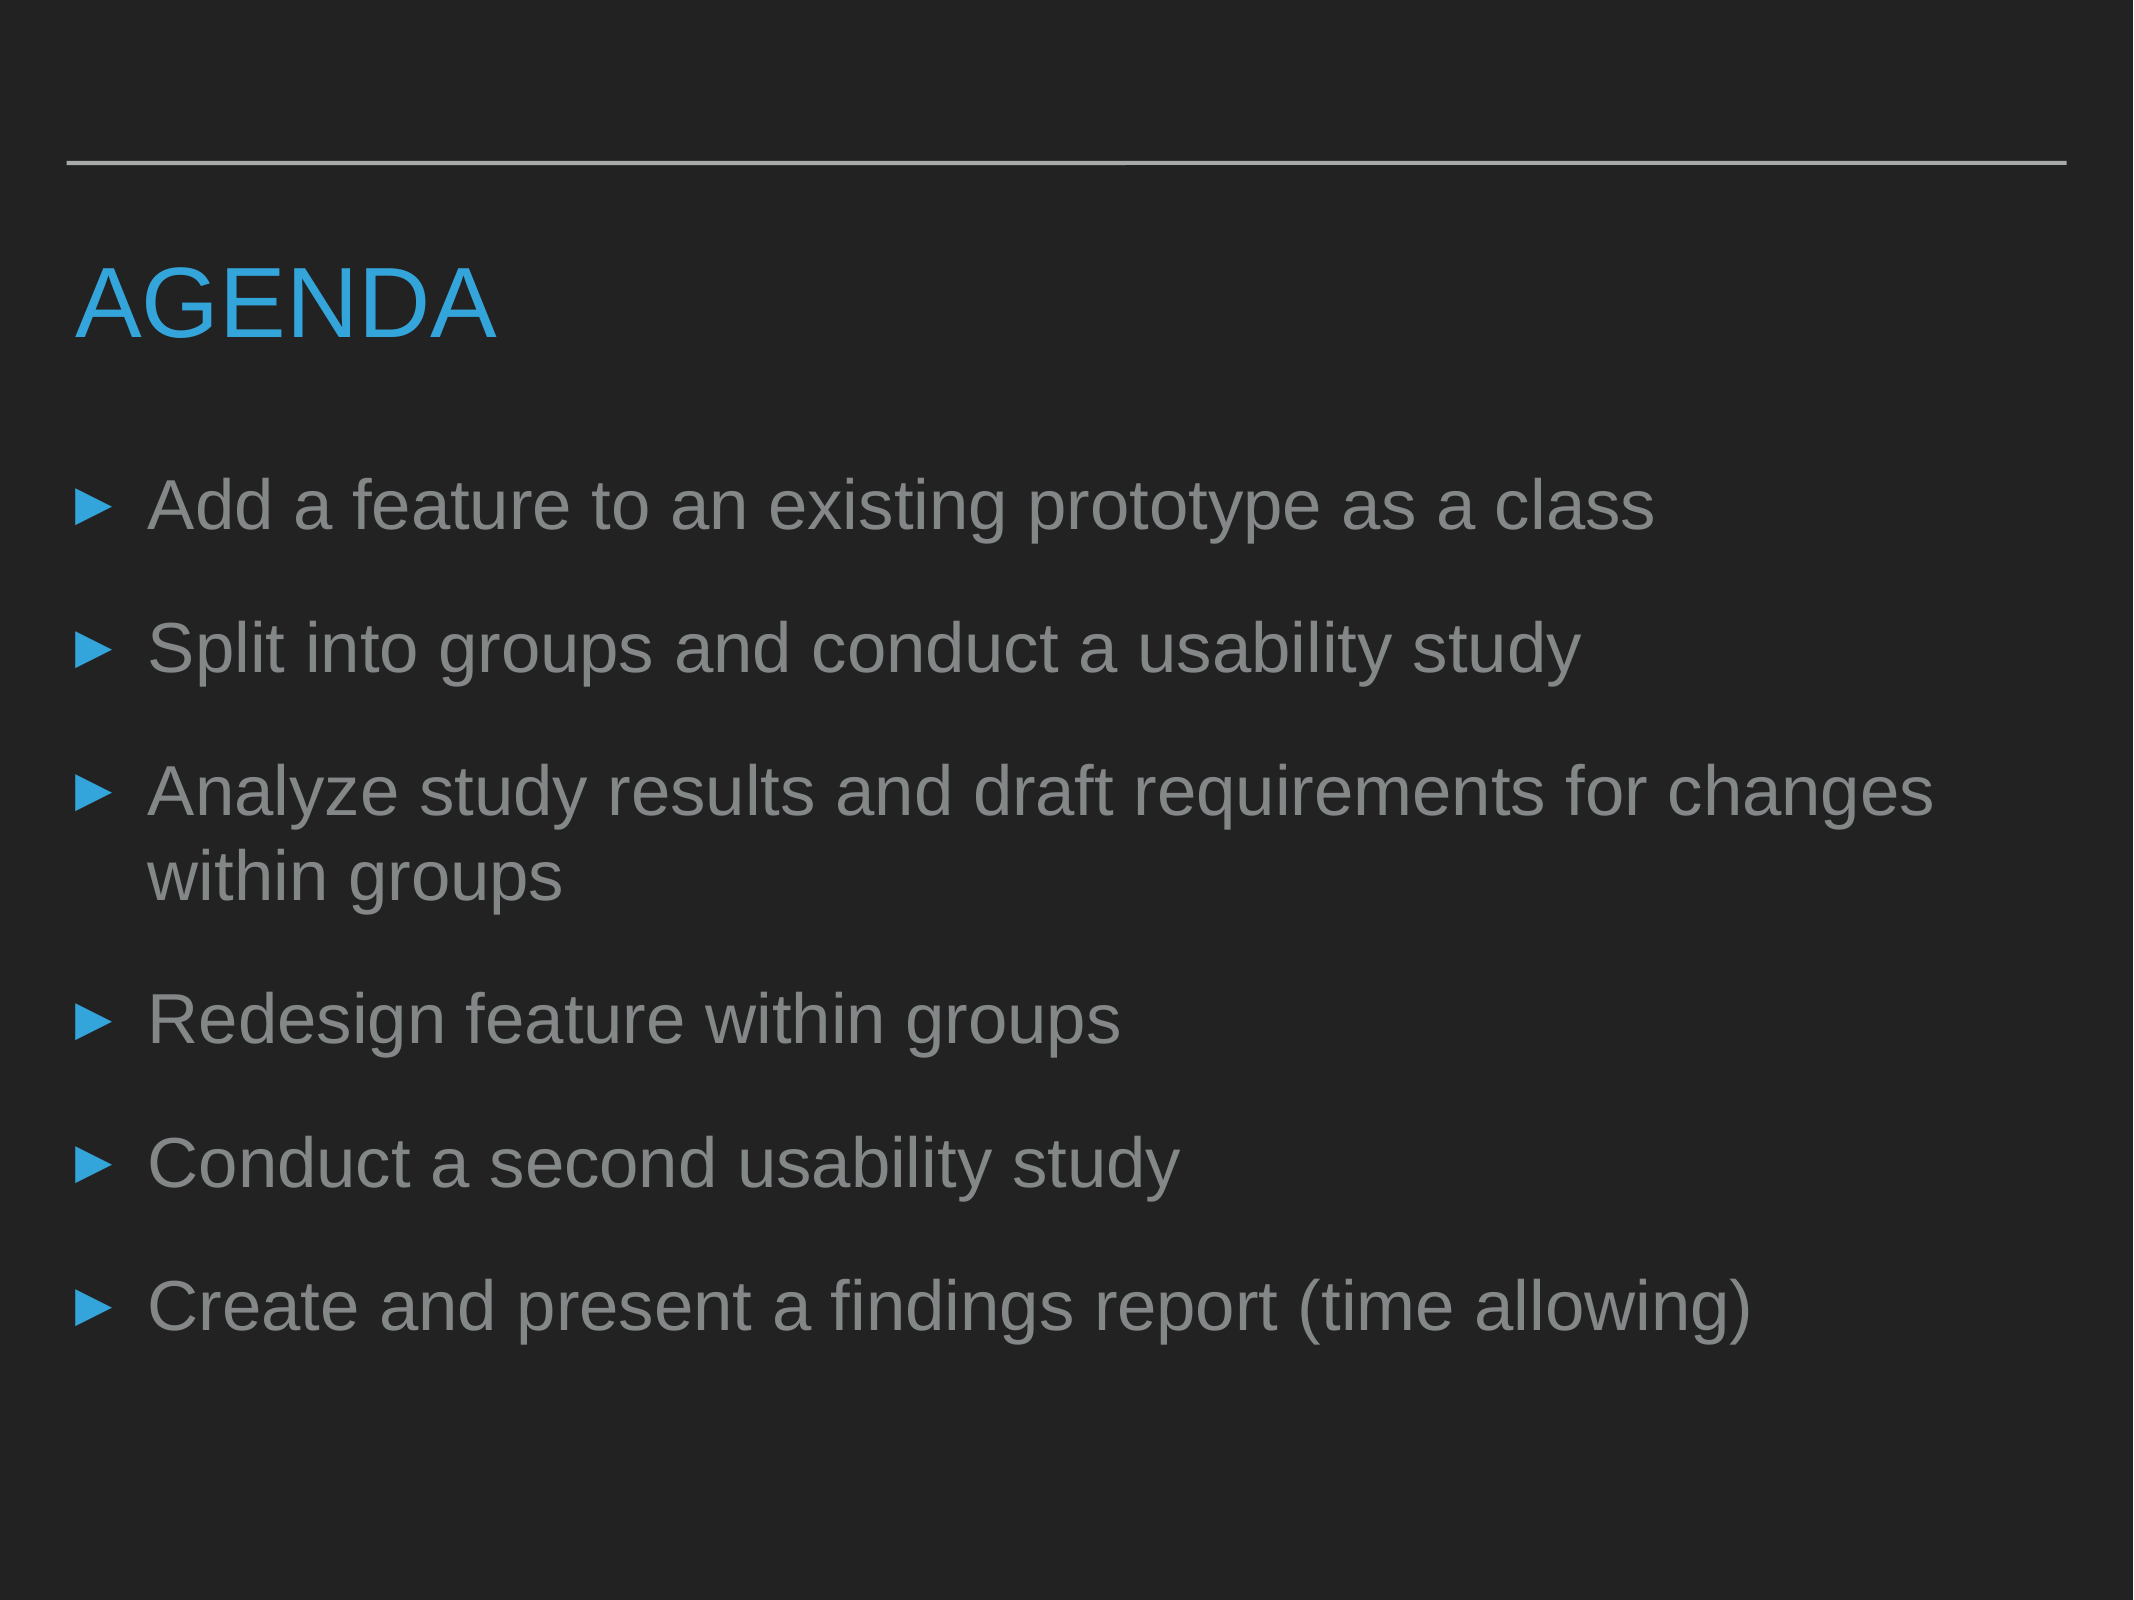

# agenda
Add a feature to an existing prototype as a class
Split into groups and conduct a usability study
Analyze study results and draft requirements for changes within groups
Redesign feature within groups
Conduct a second usability study
Create and present a findings report (time allowing)